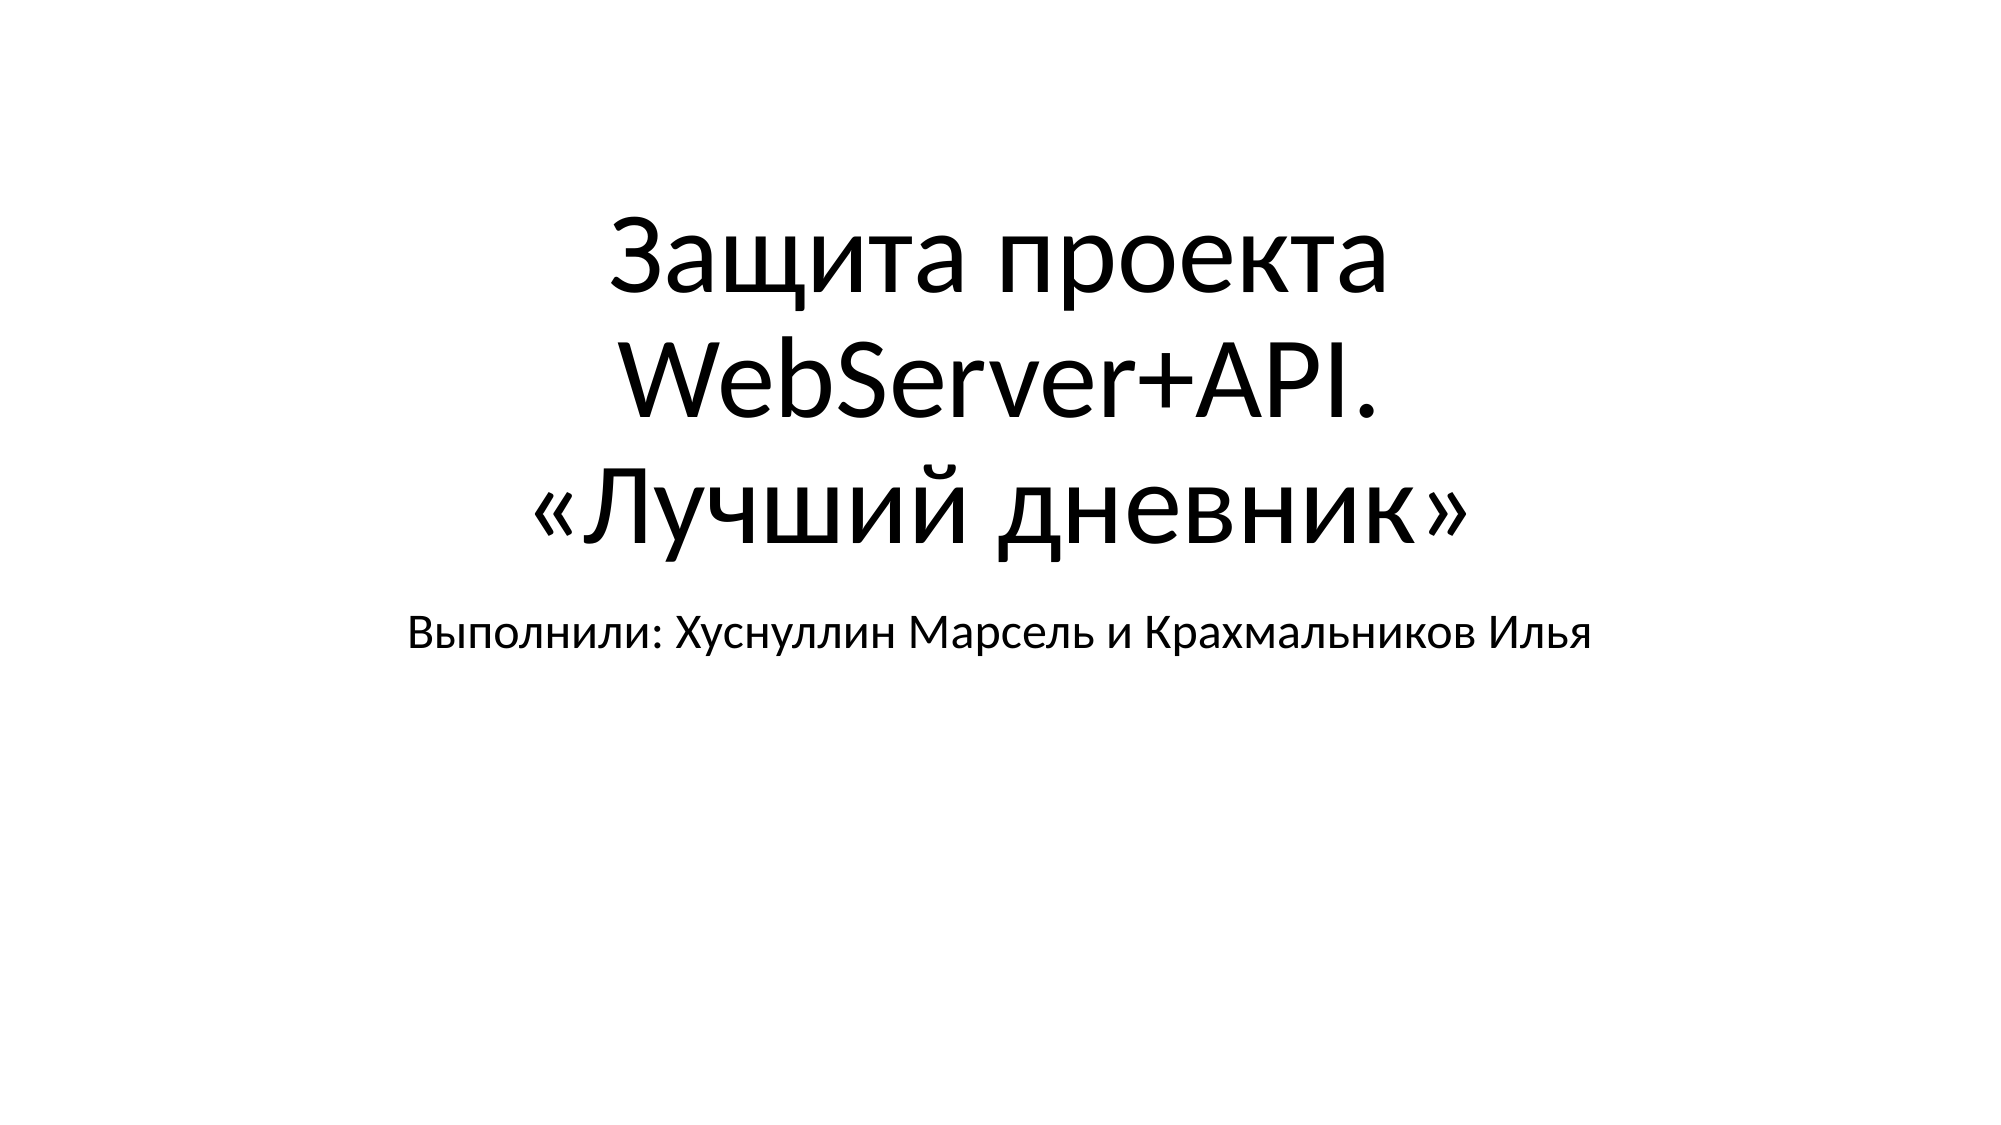

# Защита проекта WebServer+API. «Лучший дневник»
Выполнили: Хуснуллин Марсель и Крахмальников Илья